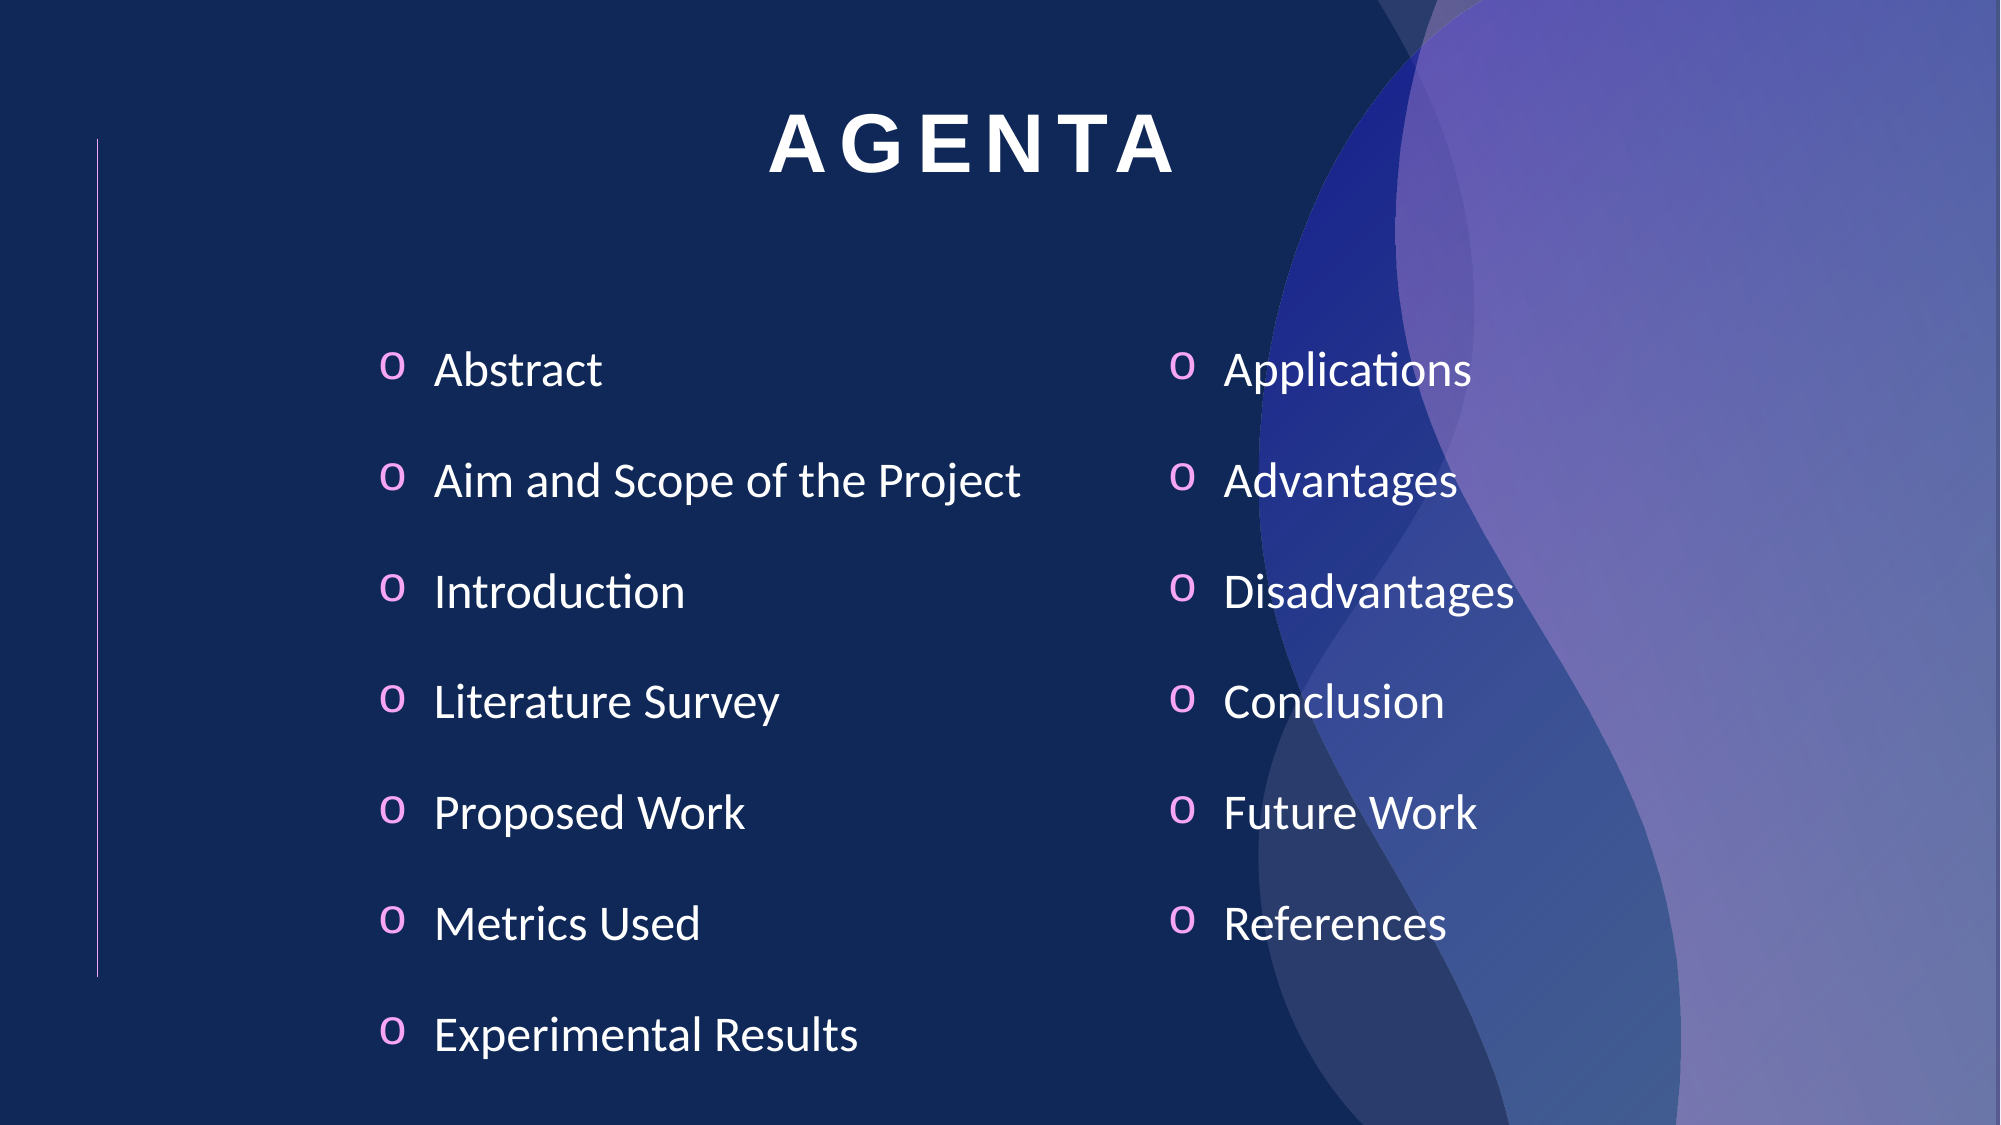

# agenta

Applications
Advantages
Disadvantages
Conclusion
Future Work
References

Abstract
Aim and Scope of the Project
Introduction
Literature Survey
Proposed Work
Metrics Used
Experimental Results